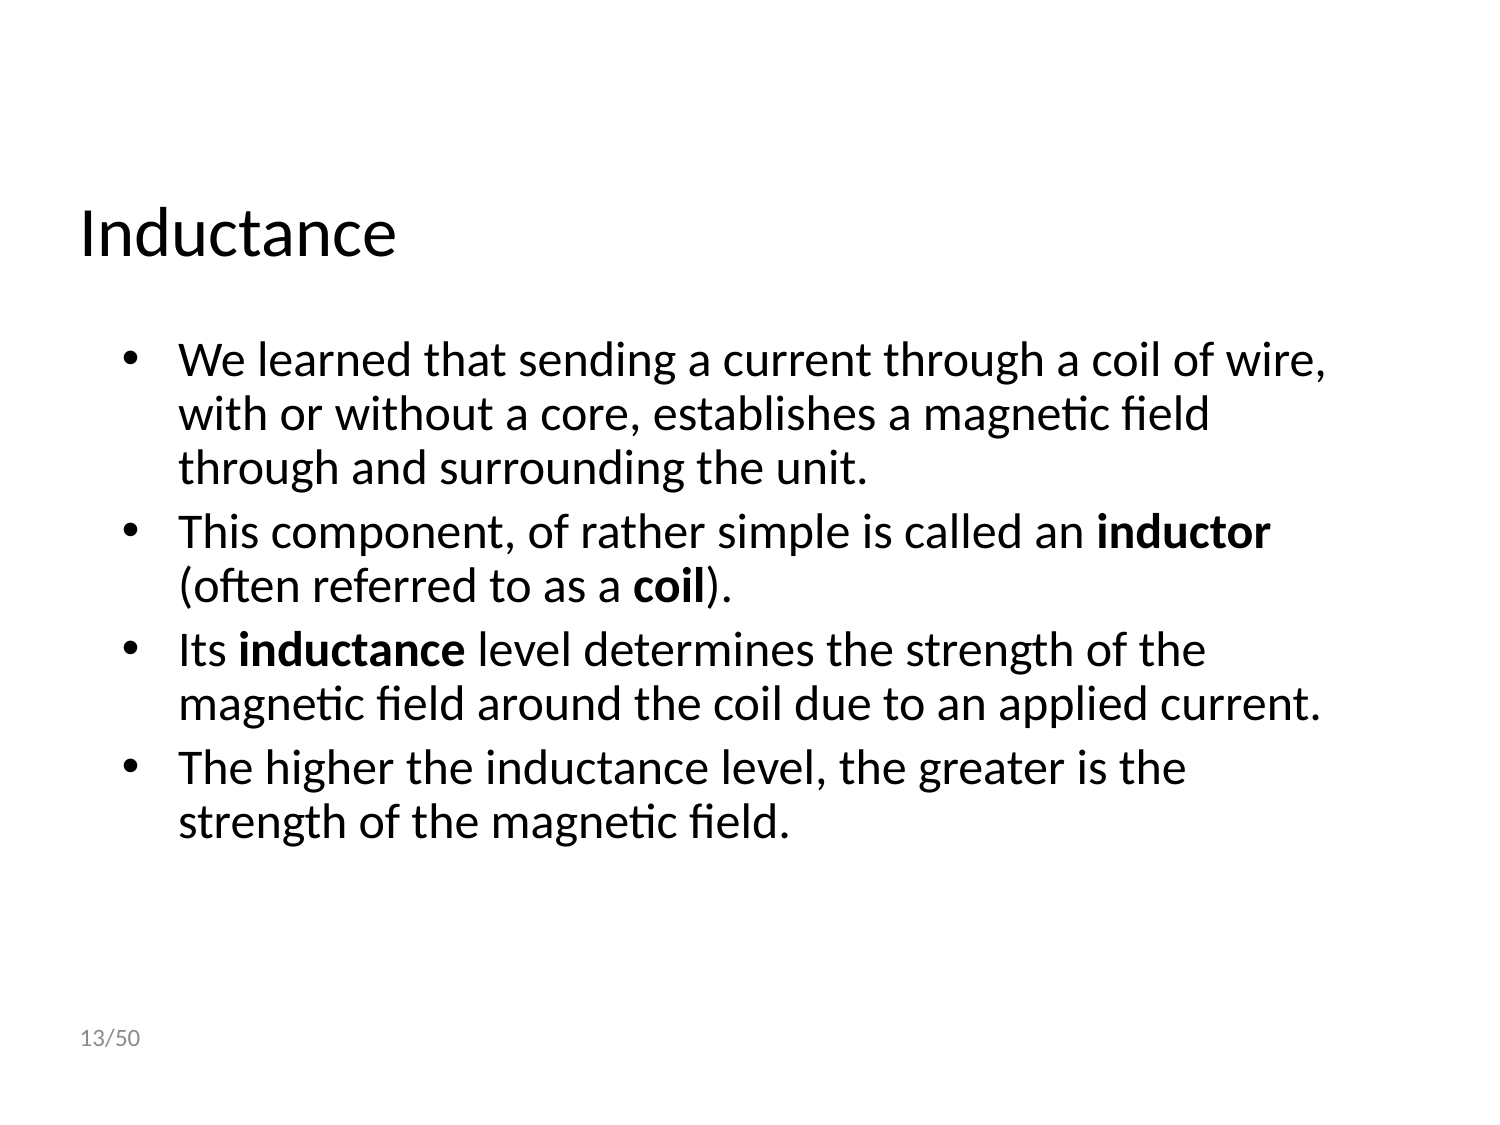

# Inductance
We learned that sending a current through a coil of wire, with or without a core, establishes a magnetic field through and surrounding the unit.
This component, of rather simple is called an inductor (often referred to as a coil).
Its inductance level determines the strength of the magnetic field around the coil due to an applied current.
The higher the inductance level, the greater is the strength of the magnetic field.
13/50